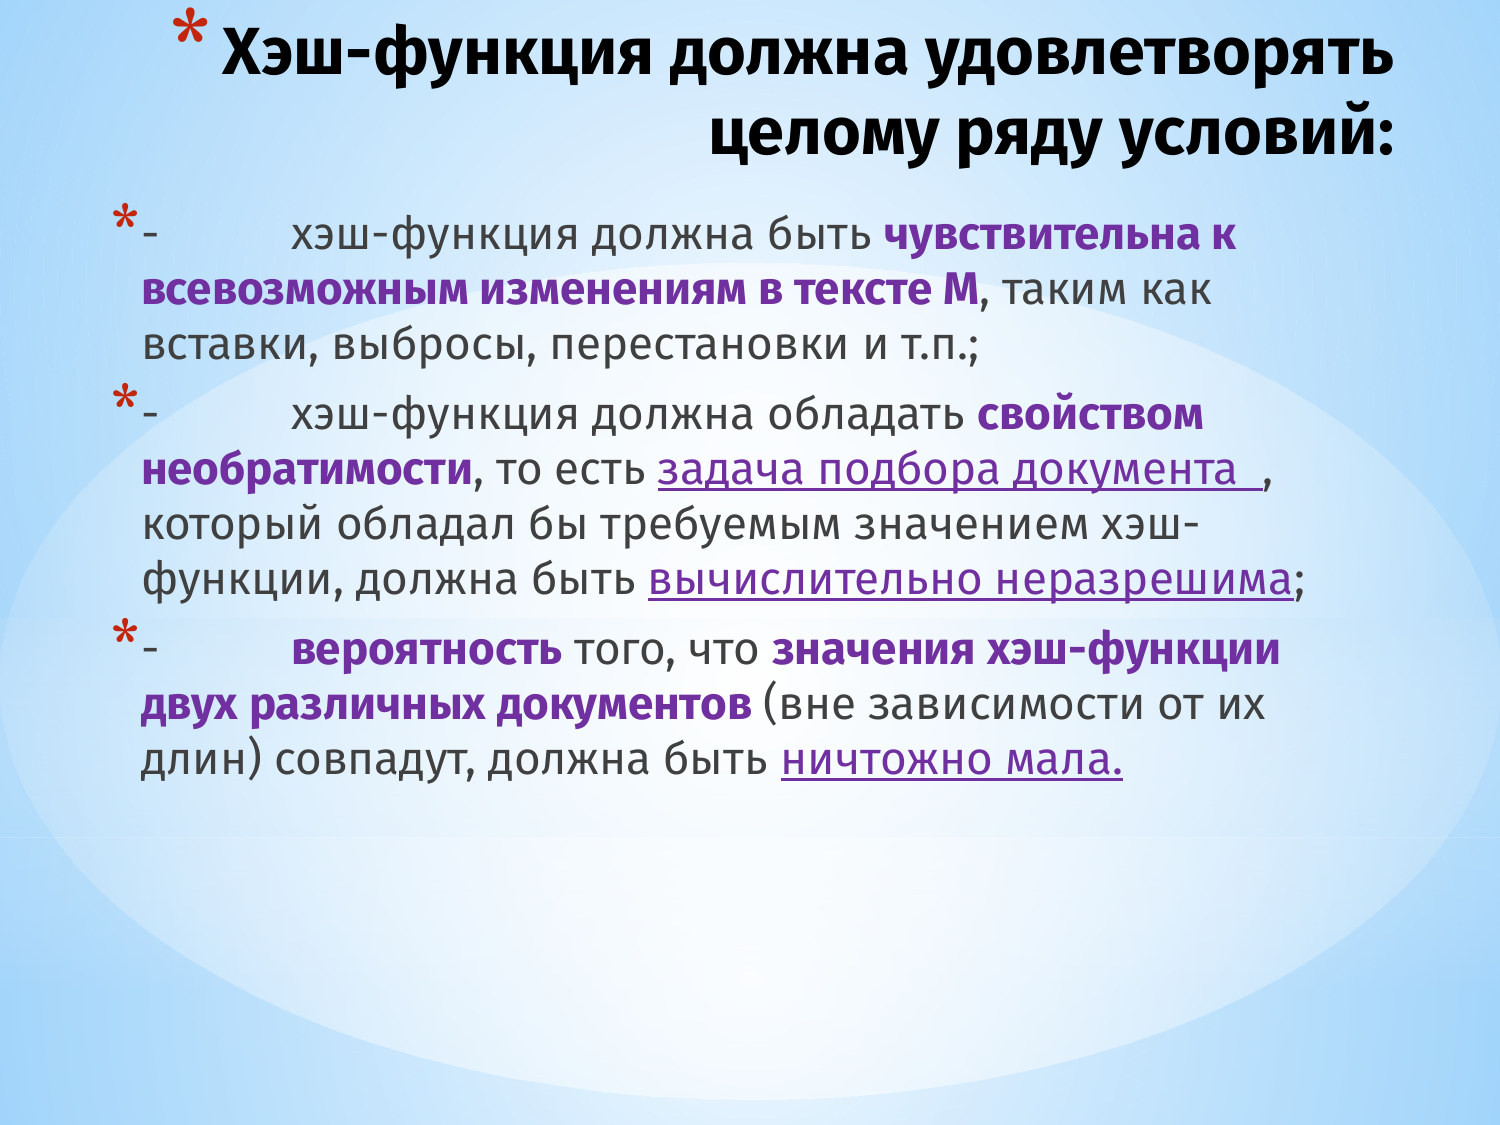

# Хэш-функция должна удовлетворять целому ряду условий:
-	хэш-функция должна быть чувствительна к всевозможным изменениям в тексте М, таким как вставки, выбросы, перестановки и т.п.;
-	хэш-функция должна обладать свойством необратимости, то есть задача подбора документа  , который обладал бы требуемым значением хэш-функции, должна быть вычислительно неразрешима;
-	вероятность того, что значения хэш-функции двух различных документов (вне зависимости от их длин) совпадут, должна быть ничтожно мала.